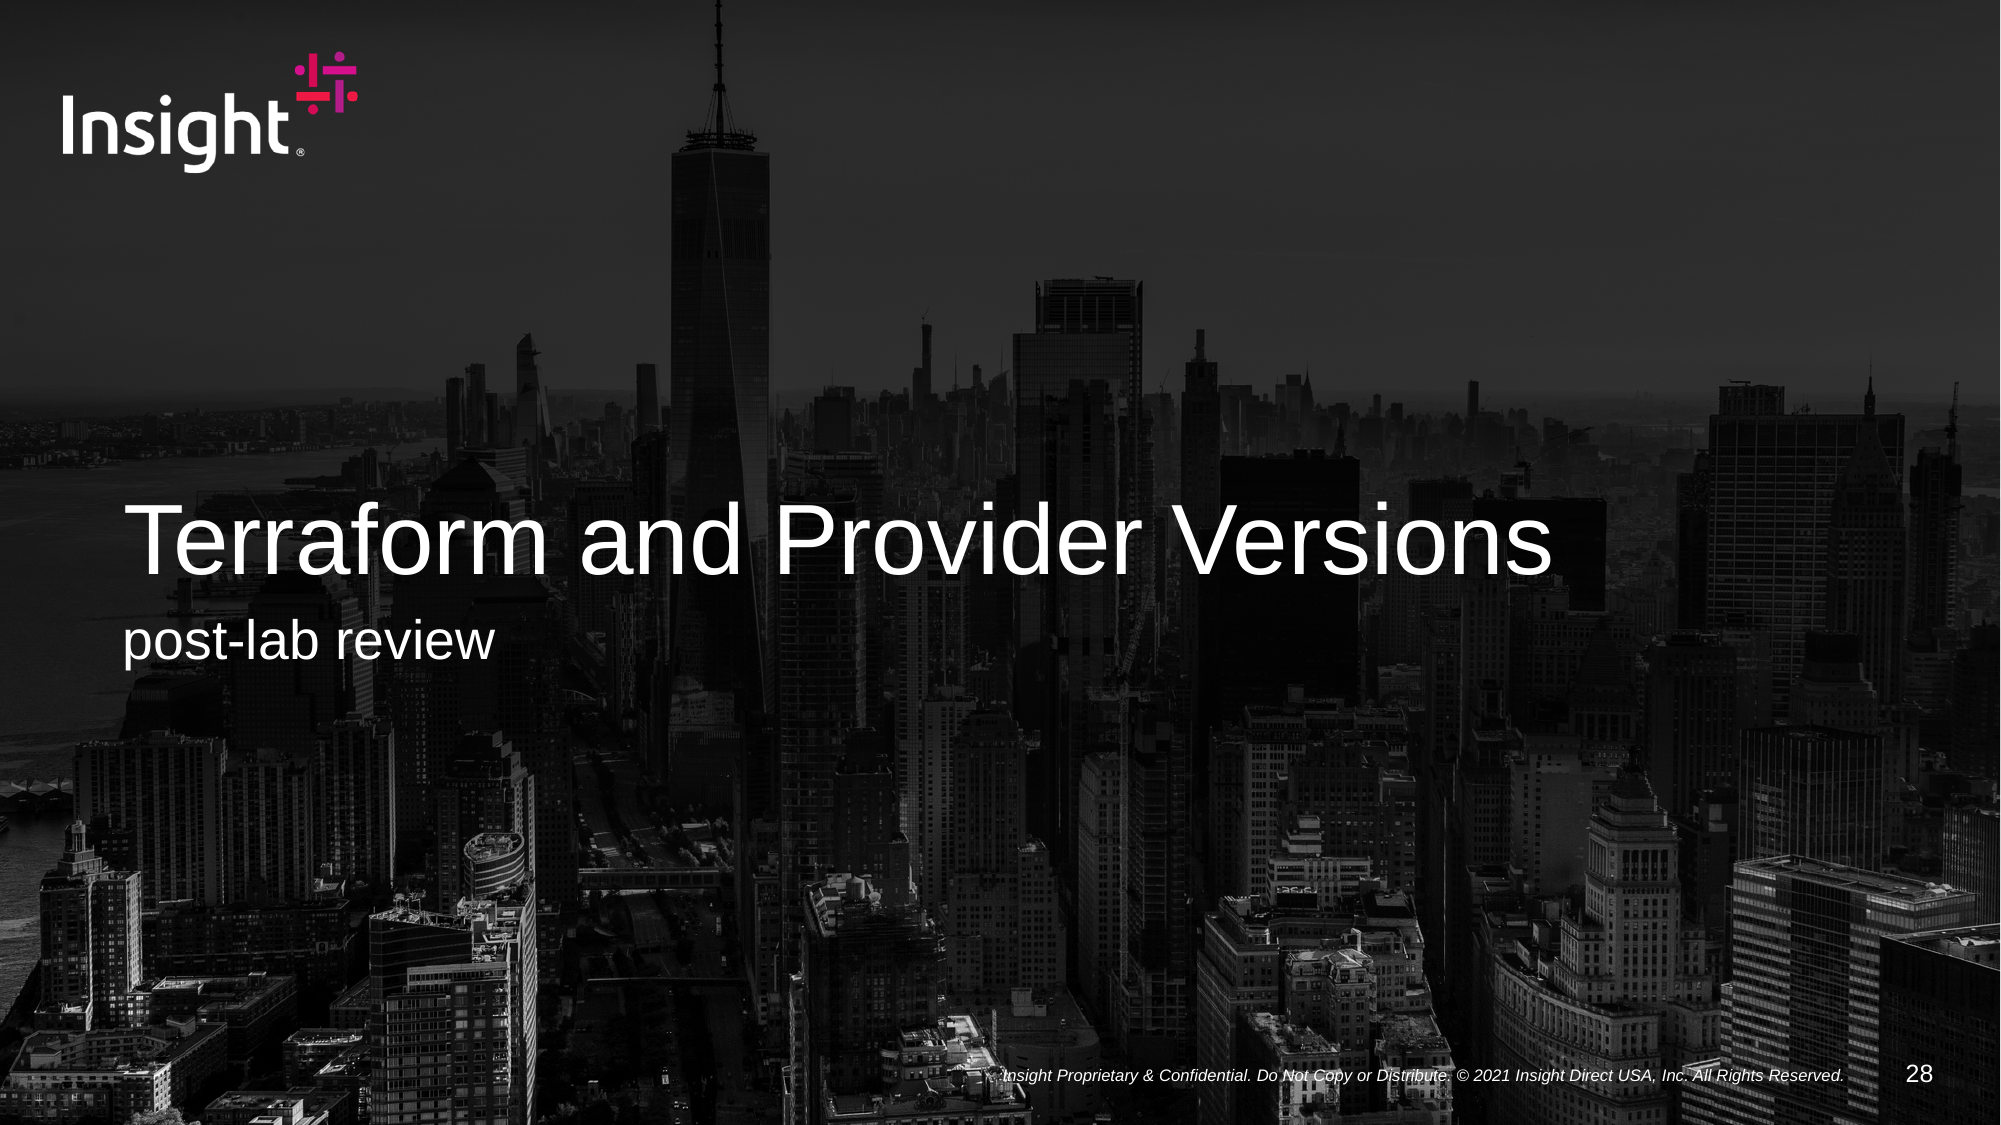

# Terraform and Provider Versions
post-lab review